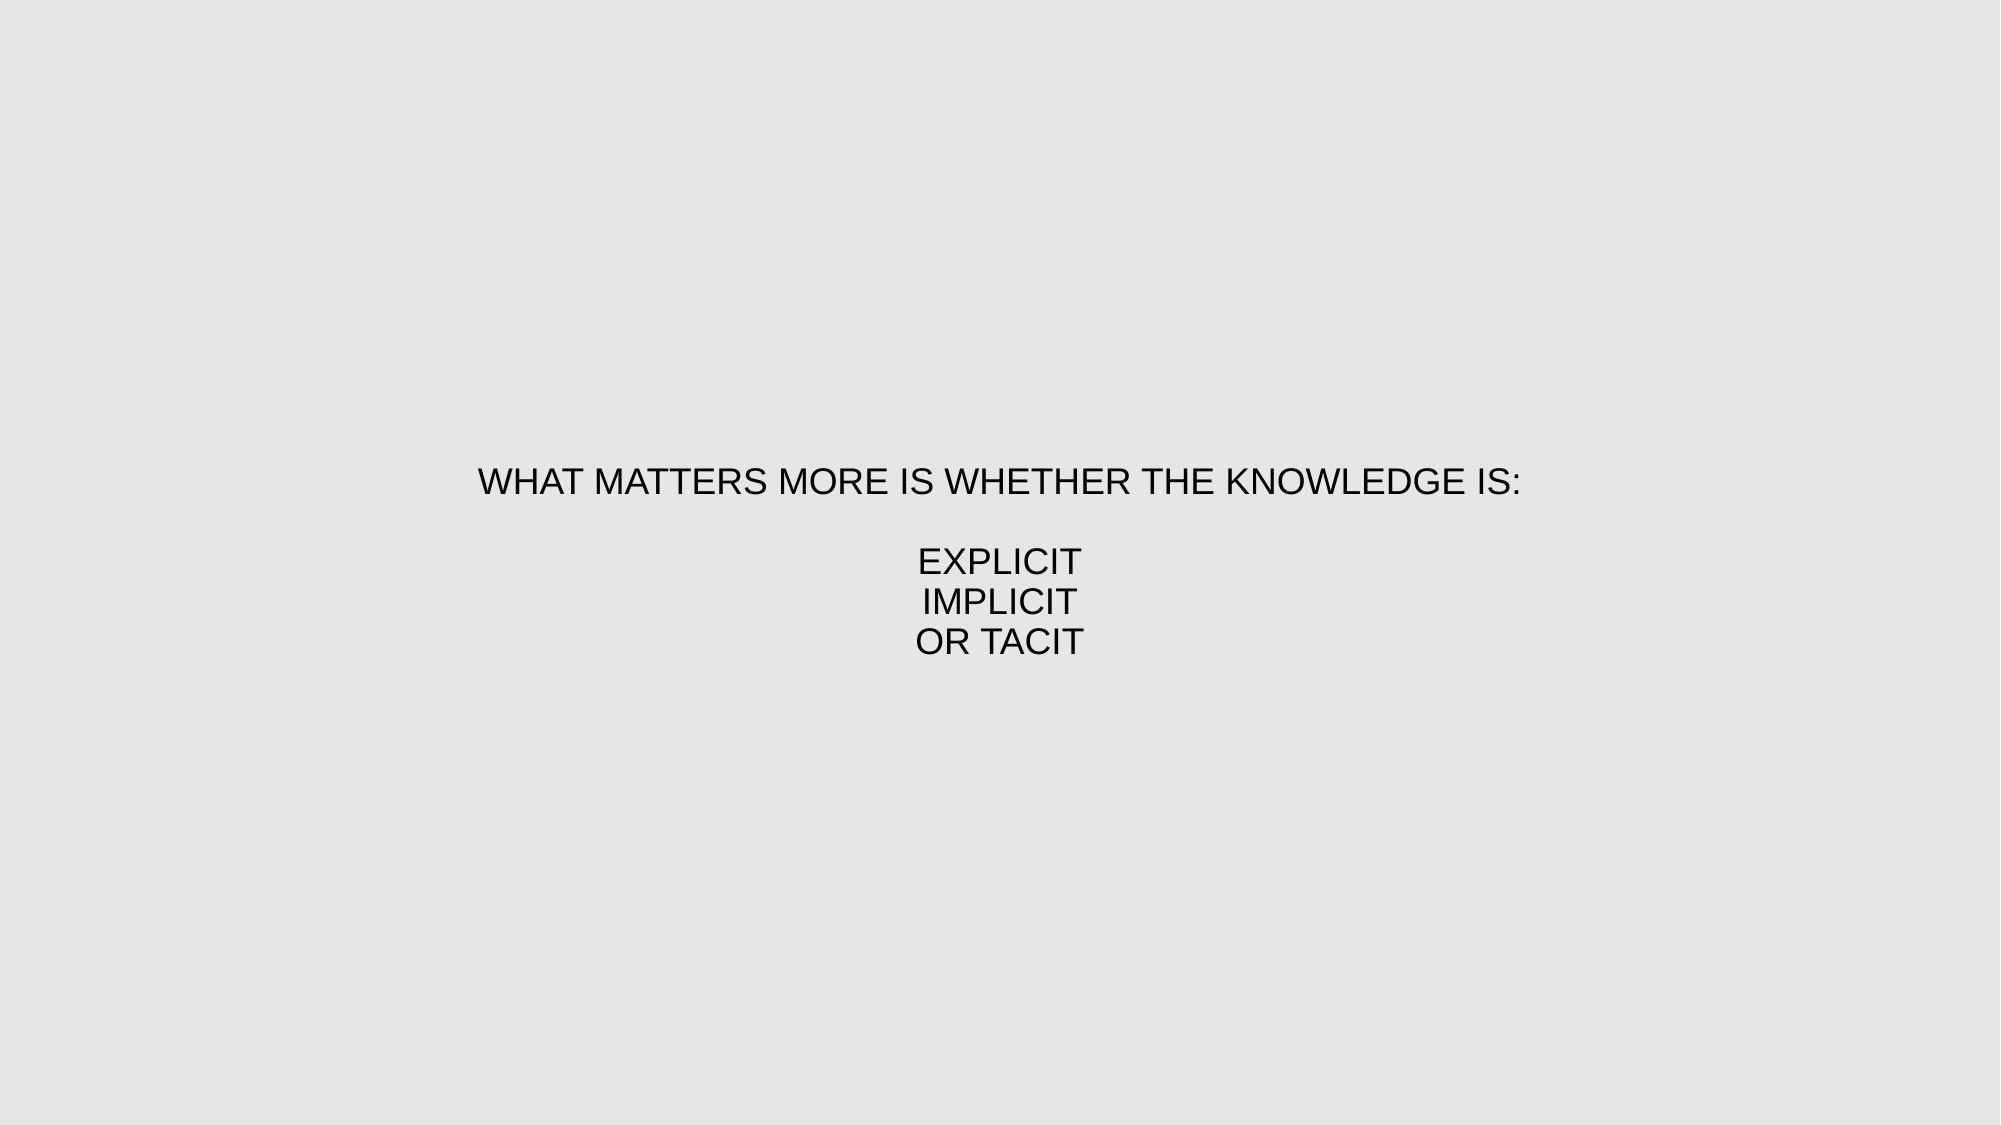

# What matters more is whether the knowledge is: explicit implicit or tacit